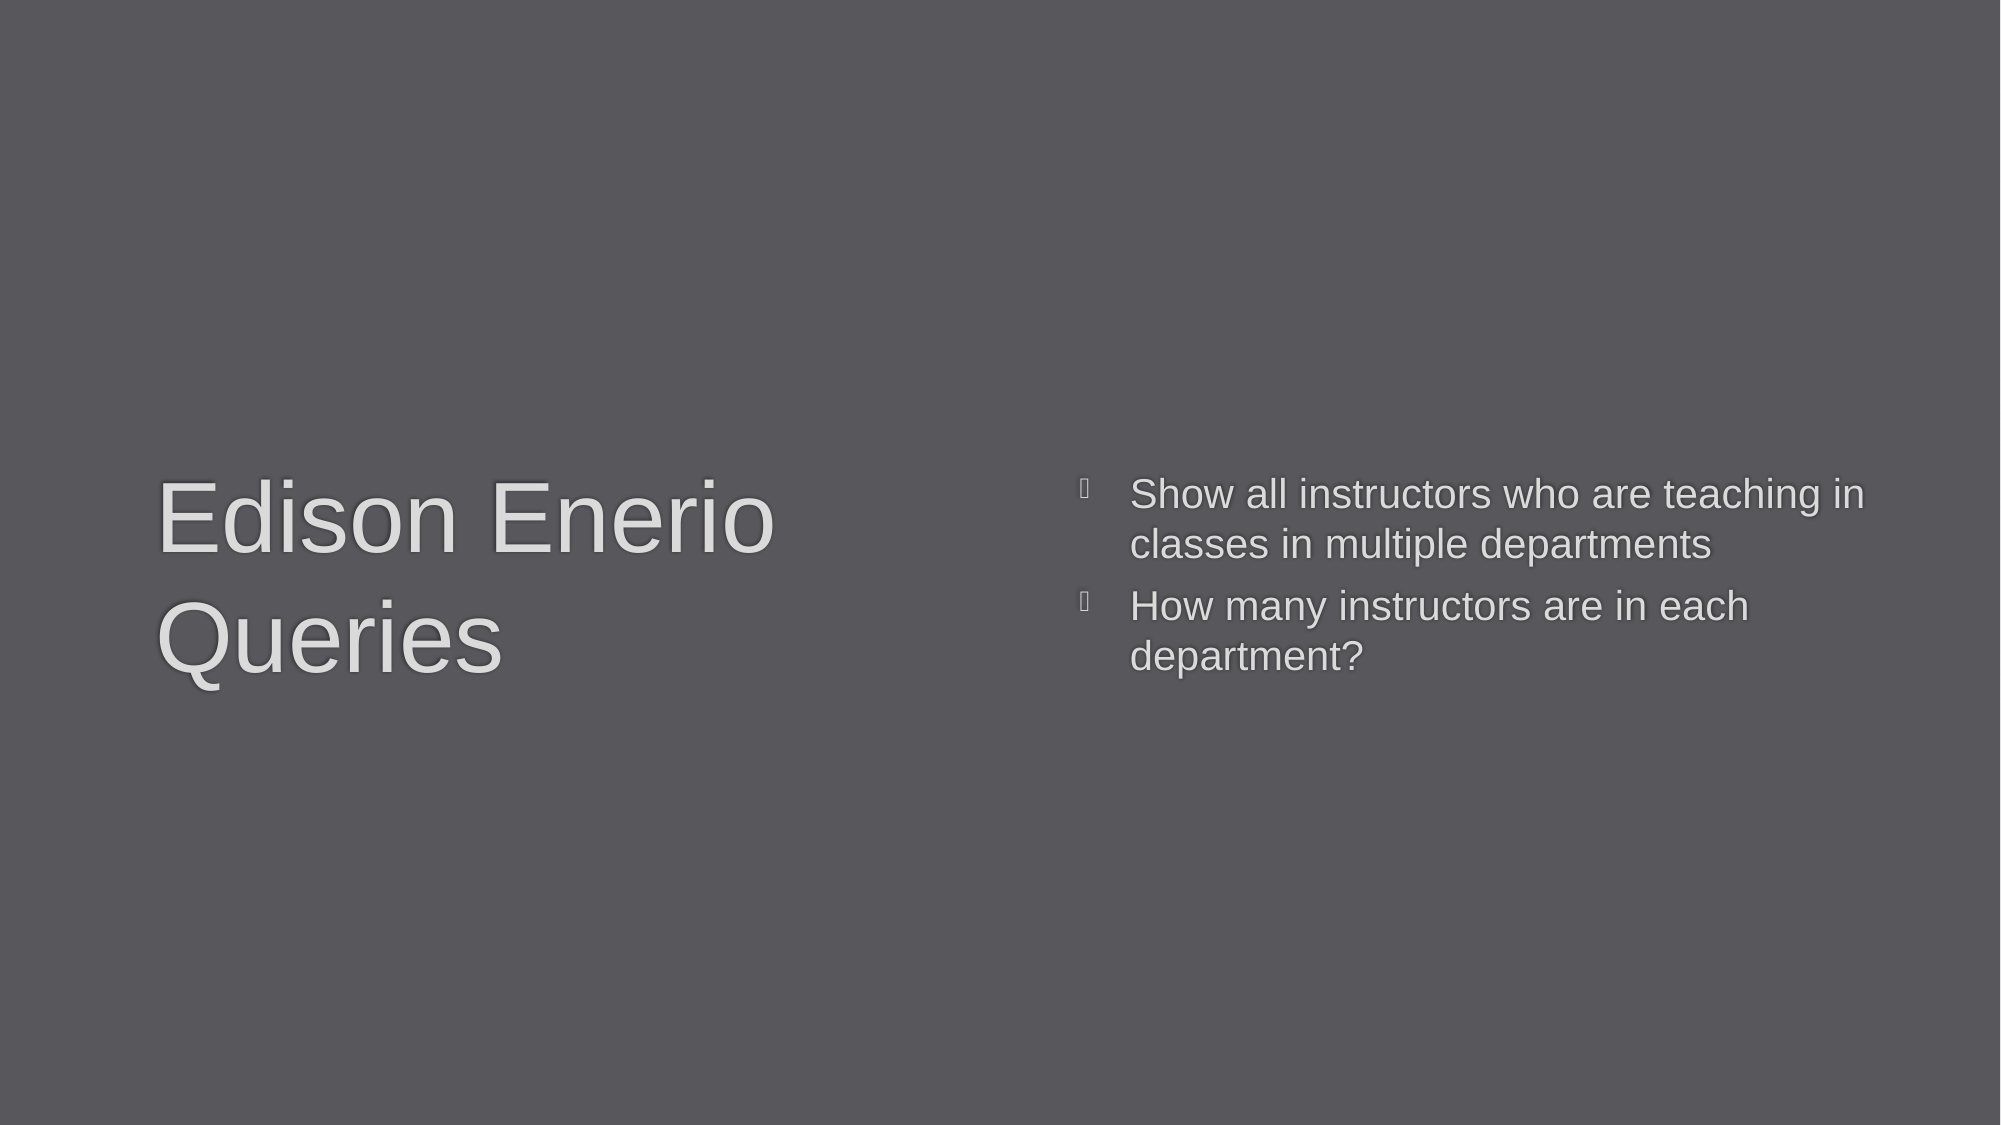

# Edison Enerio Queries
Show all instructors who are teaching in classes in multiple departments
How many instructors are in each department?